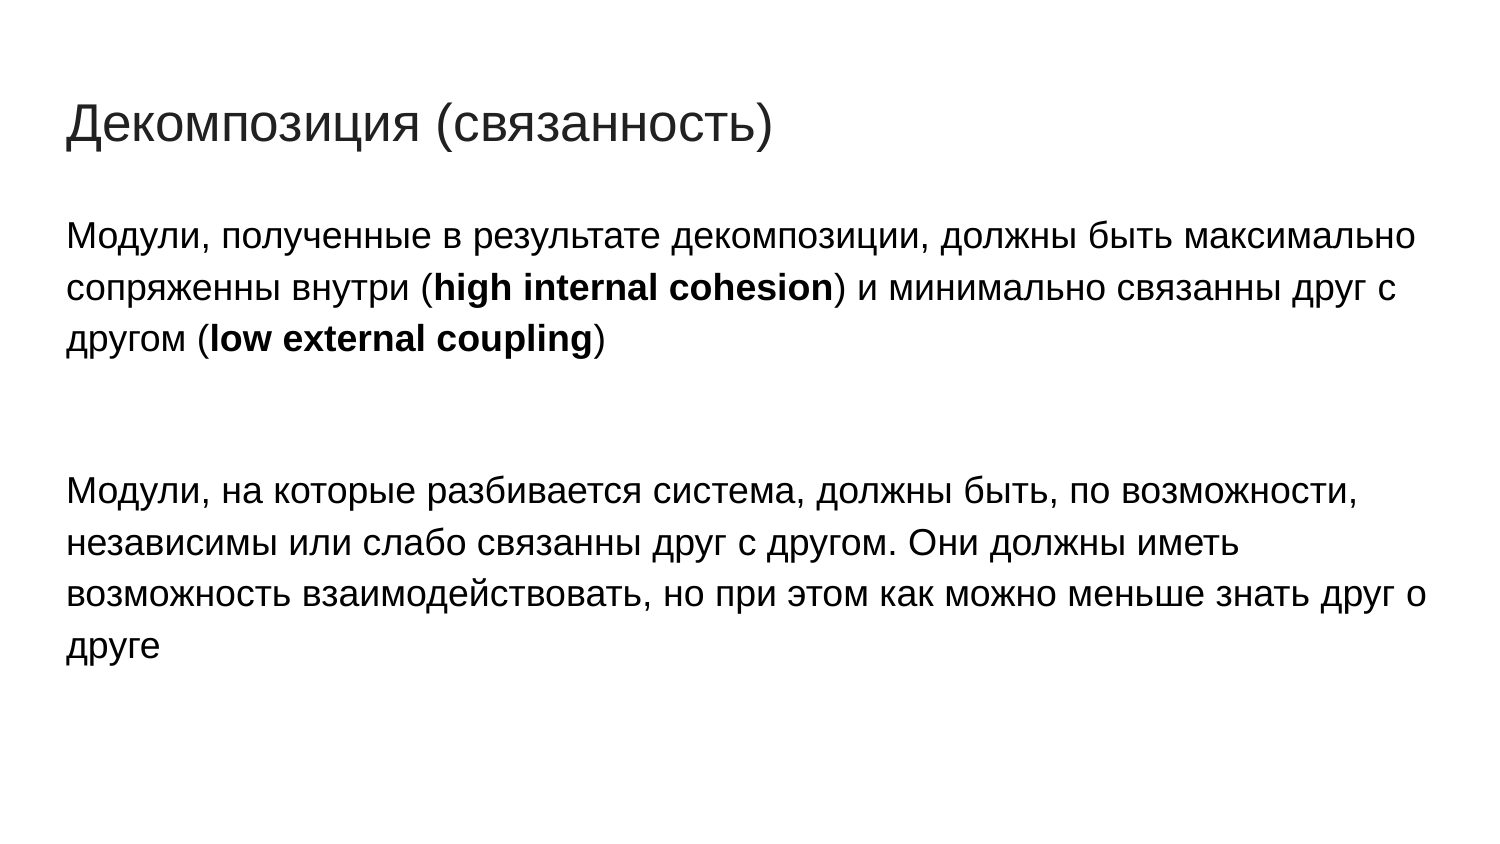

# Декомпозиция (связанность)
Модули, полученные в результате декомпозиции, должны быть максимально сопряженны внутри (high internal cohesion) и минимально связанны друг с другом (low external coupling)
Модули, на которые разбивается система, должны быть, по возможности, независимы или слабо связанны друг с другом. Они должны иметь возможность взаимодействовать, но при этом как можно меньше знать друг о друге